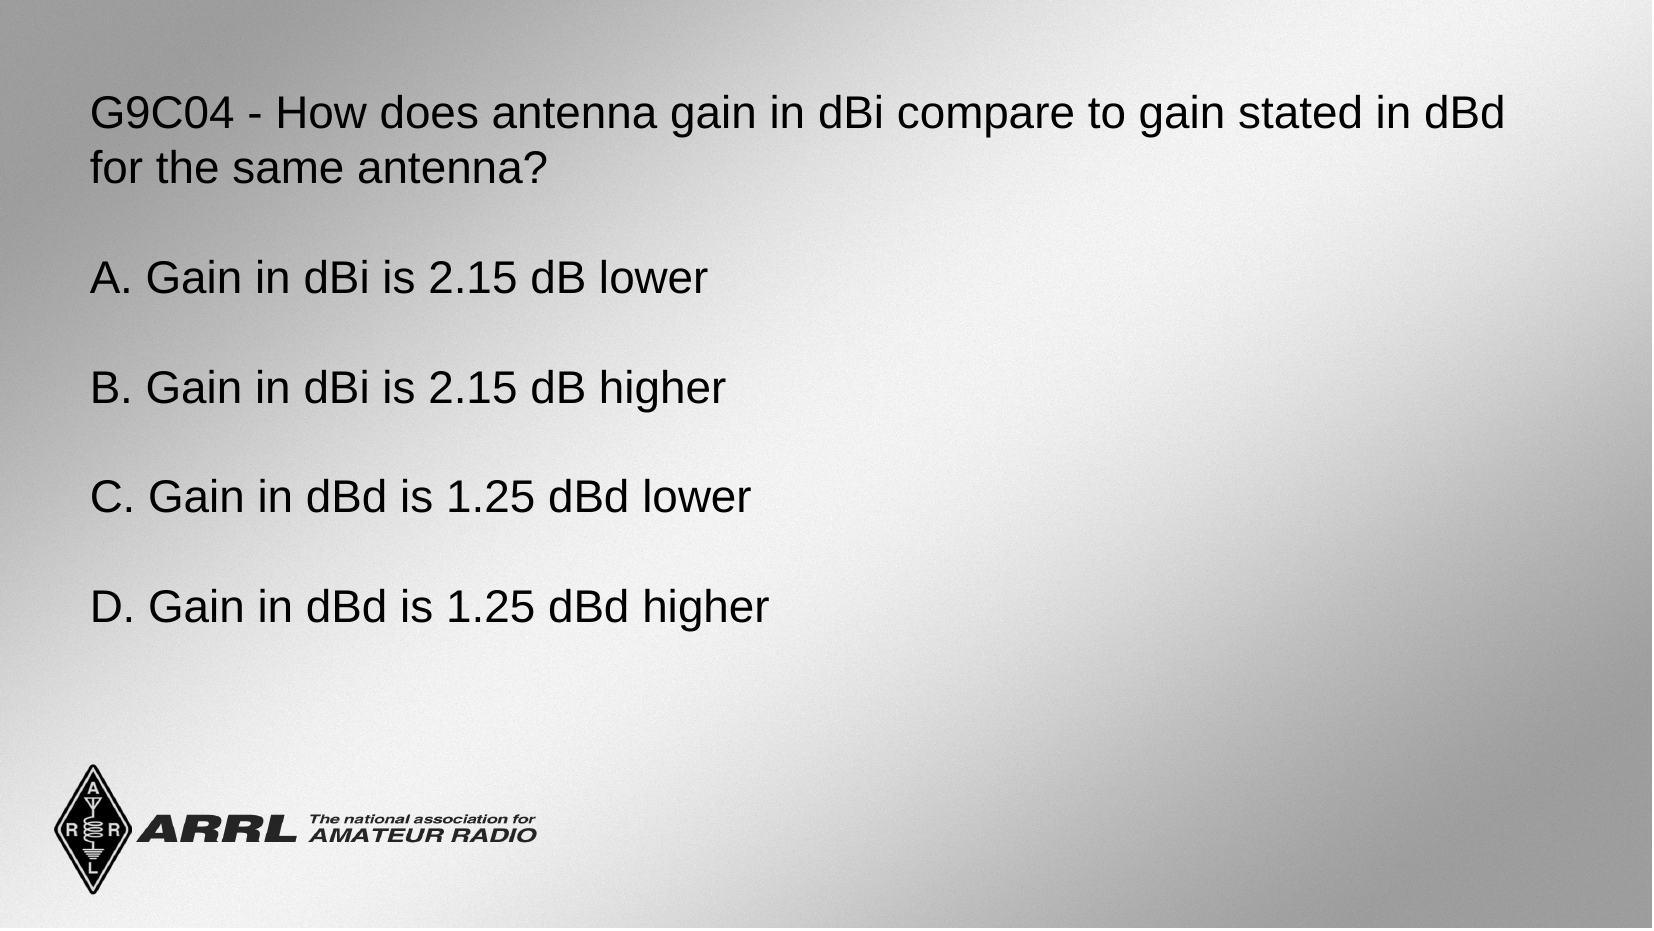

G9C04 - How does antenna gain in dBi compare to gain stated in dBd for the same antenna?

A. Gain in dBi is 2.15 dB lower

B. Gain in dBi is 2.15 dB higher

C. Gain in dBd is 1.25 dBd lower

D. Gain in dBd is 1.25 dBd higher